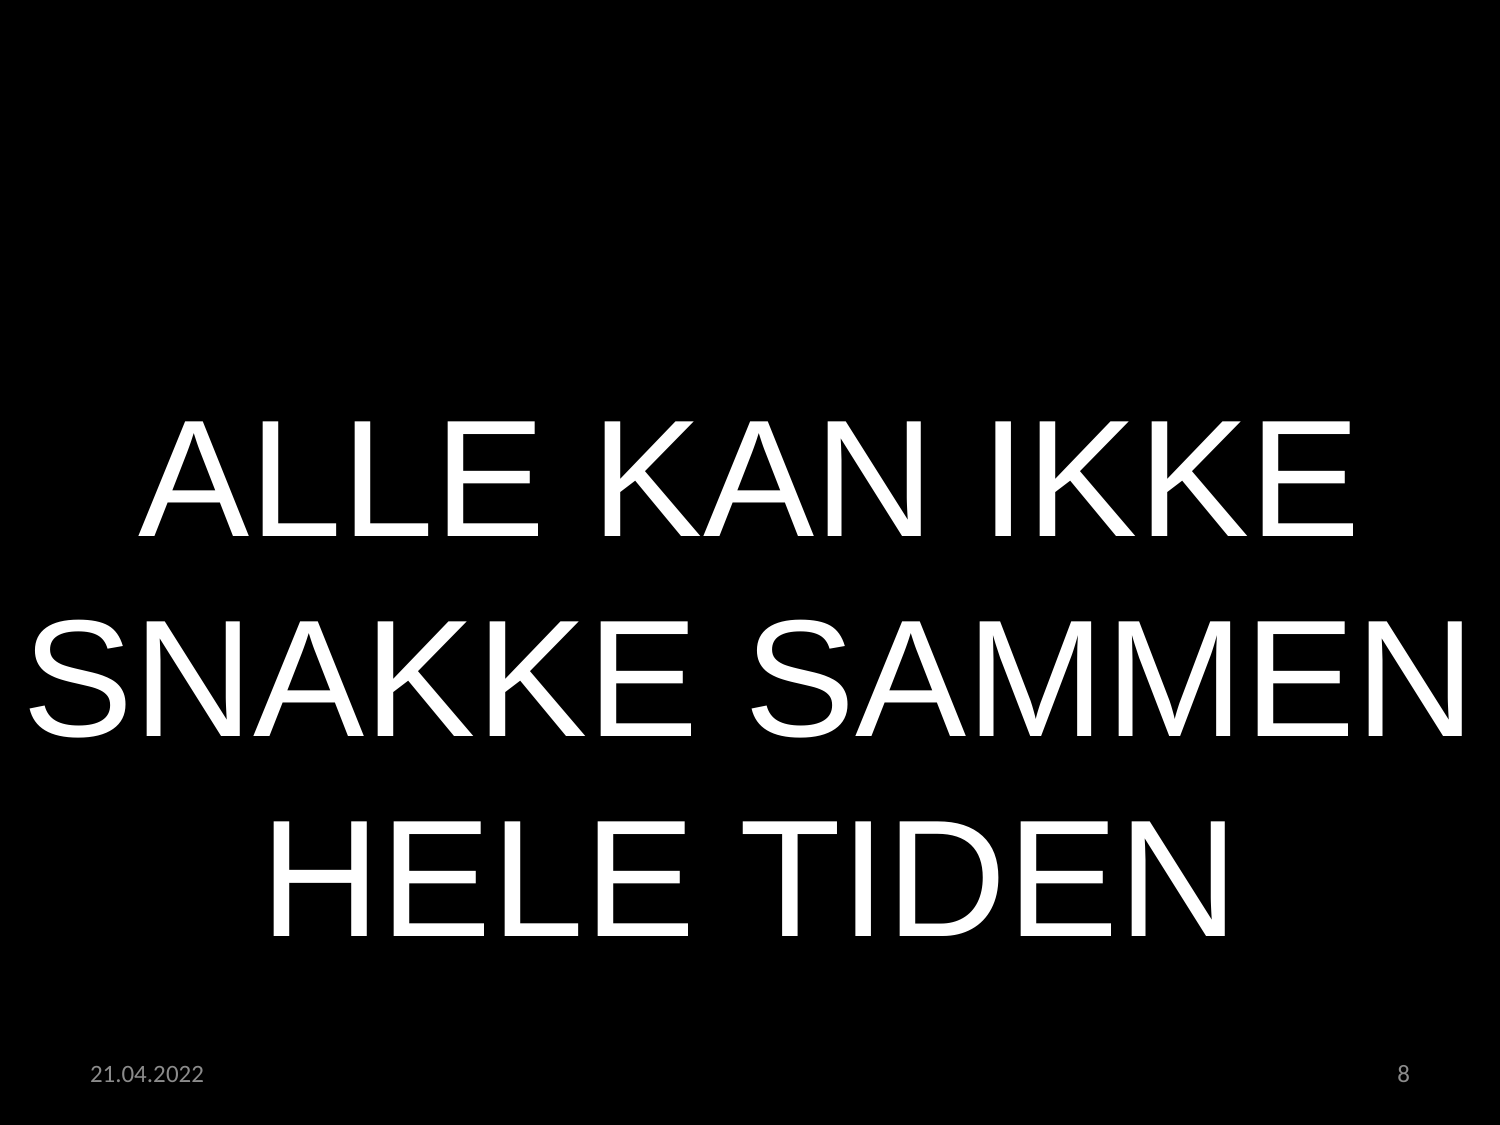

ALLE KAN IKKE SNAKKE SAMMEN HELE TIDEN
21.04.2022
8